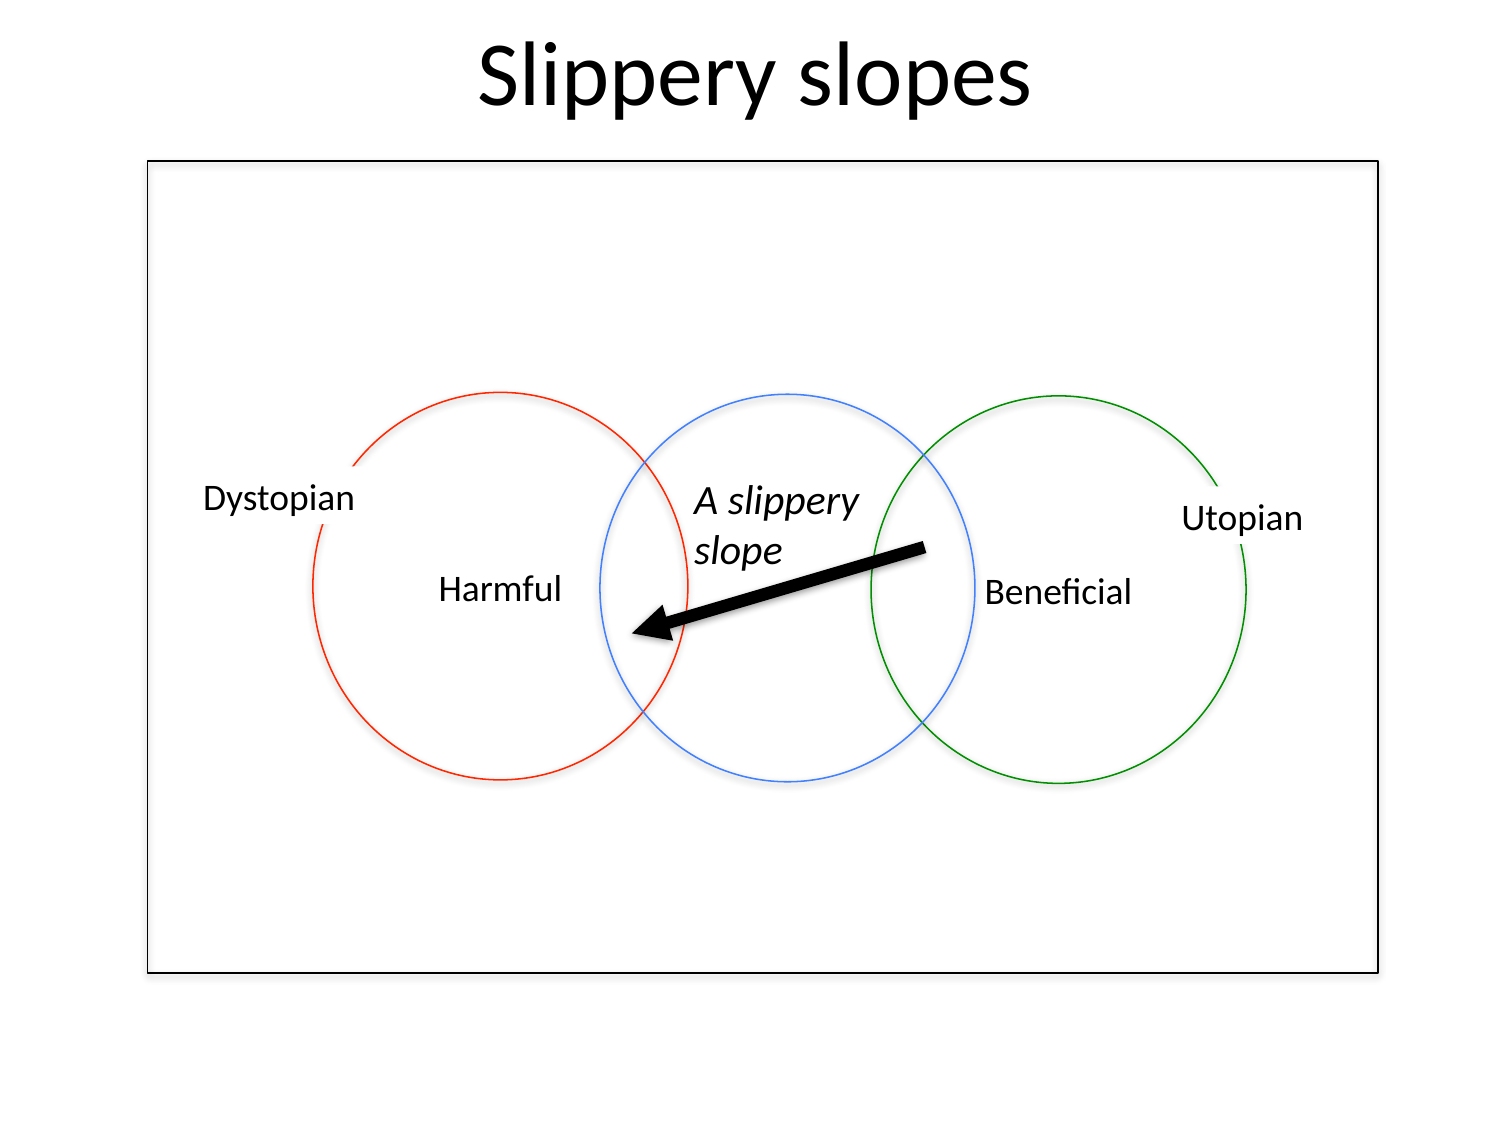

# Slippery slopes

Harmful

Beneficial
Dystopian
A slippery
slope
Utopian